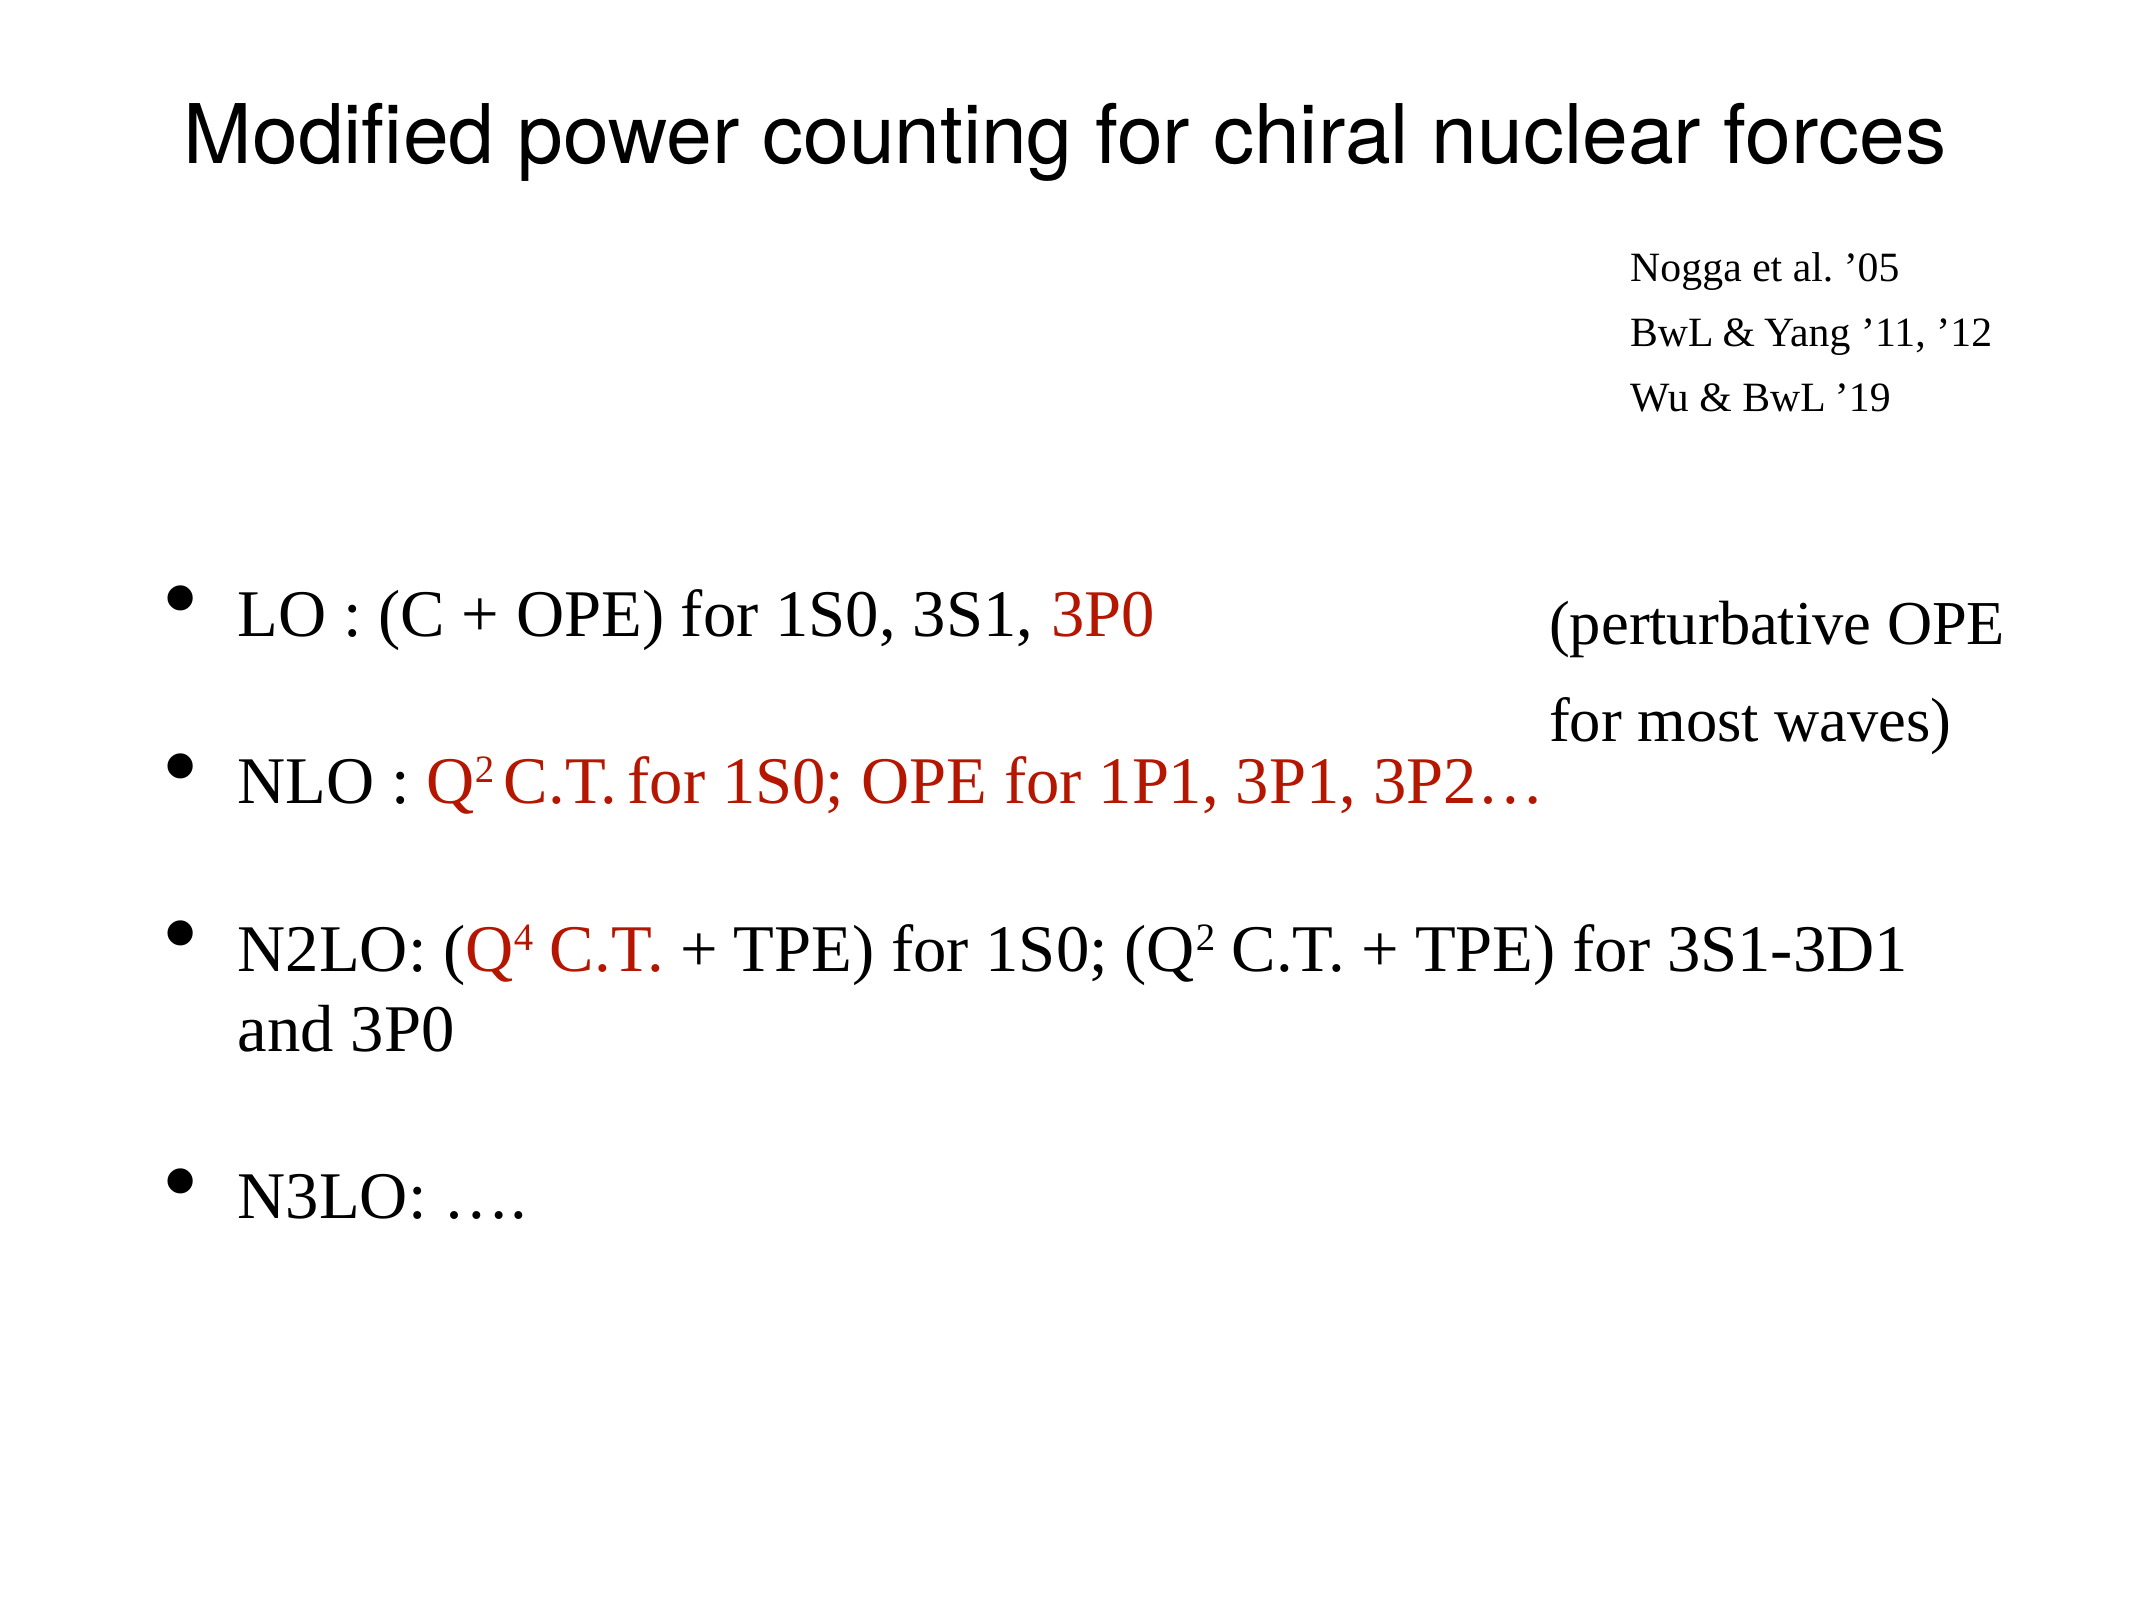

# Modified power counting for chiral nuclear forces
Nogga et al. ’05
BwL & Yang ’11, ’12
Wu & BwL ’19
LO : (C + OPE) for 1S0, 3S1, 3P0
NLO : Q2 C.T. for 1S0; OPE for 1P1, 3P1, 3P2…
N2LO: (Q4 C.T. + TPE) for 1S0; (Q2 C.T. + TPE) for 3S1-3D1 and 3P0
N3LO: ….
(perturbative OPE for most waves)